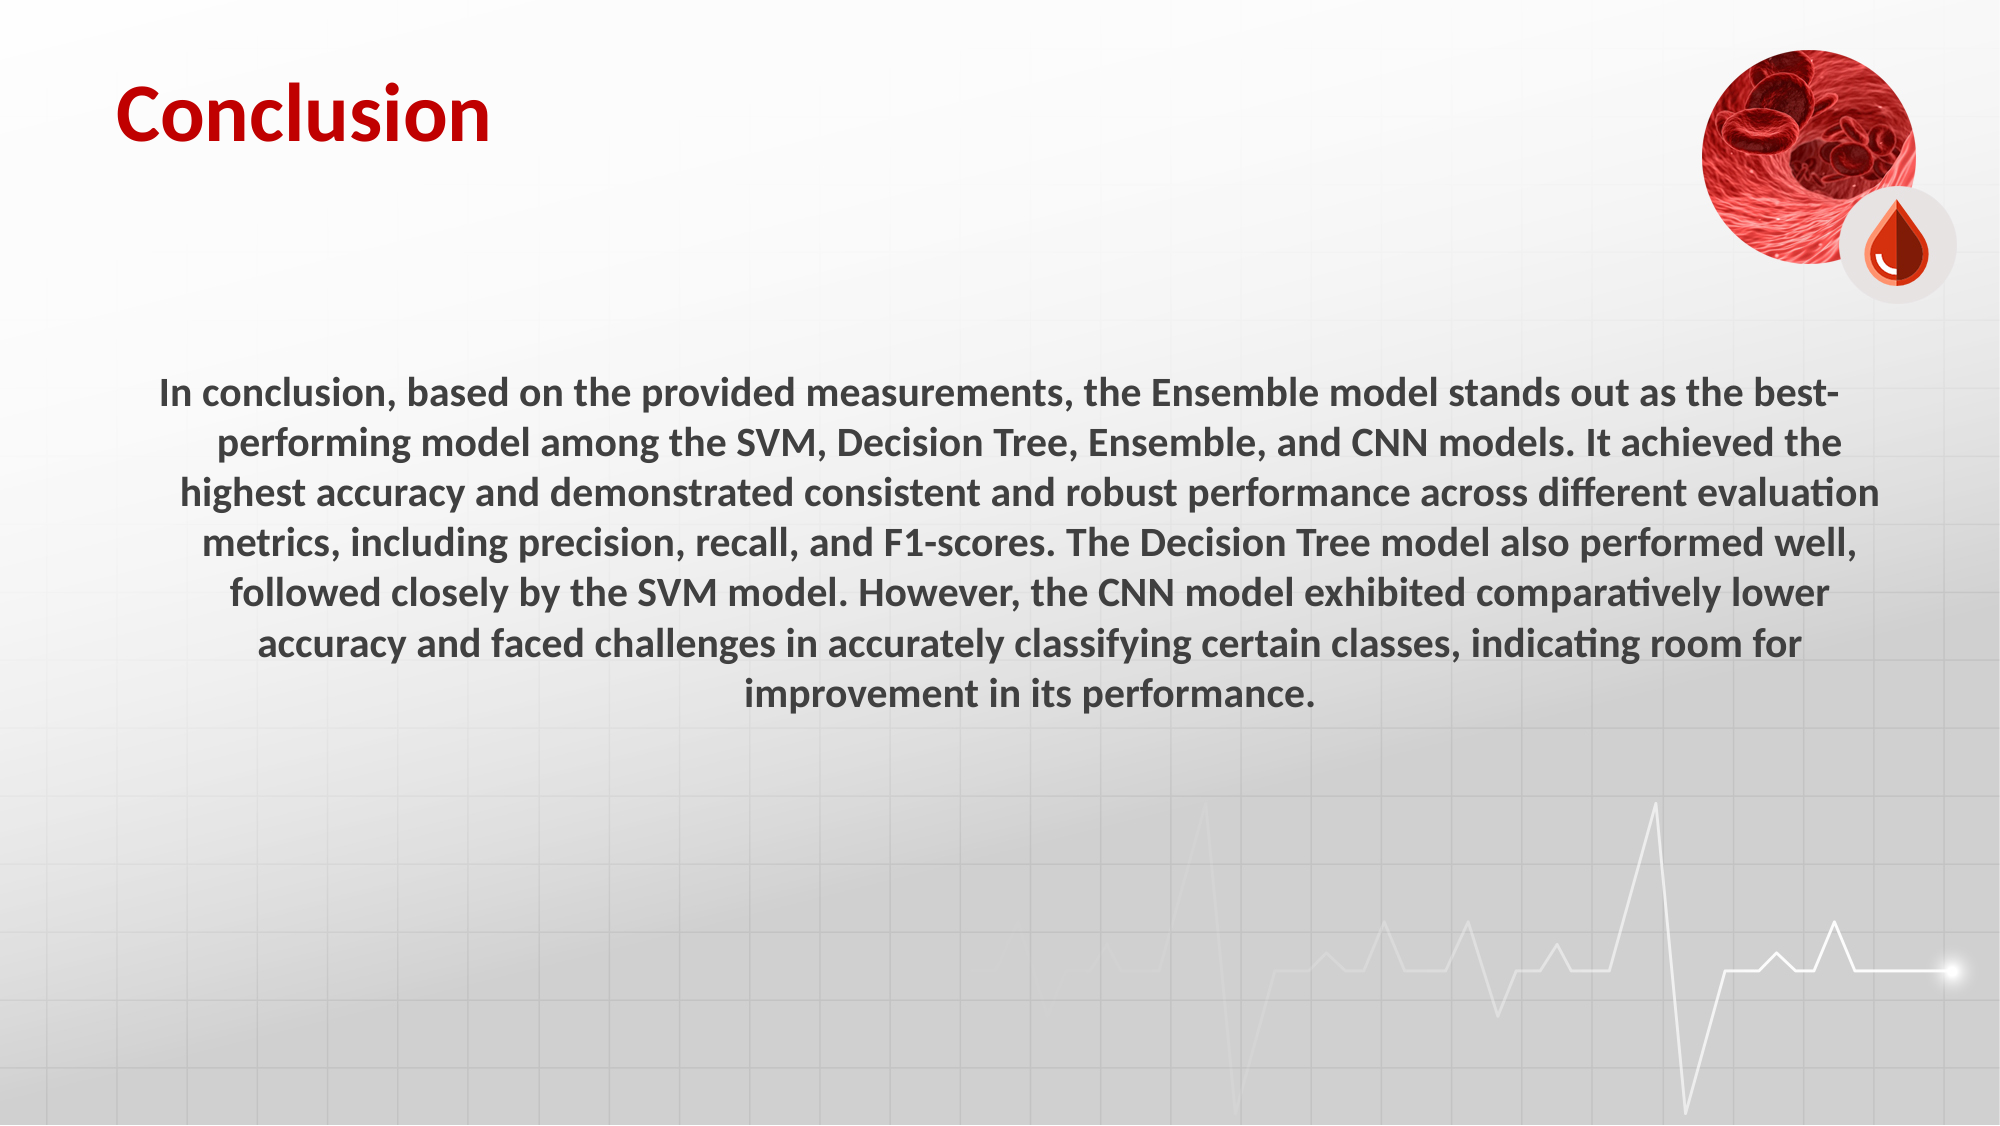

# Conclusion
In conclusion, based on the provided measurements, the Ensemble model stands out as the best-performing model among the SVM, Decision Tree, Ensemble, and CNN models. It achieved the highest accuracy and demonstrated consistent and robust performance across different evaluation metrics, including precision, recall, and F1-scores. The Decision Tree model also performed well, followed closely by the SVM model. However, the CNN model exhibited comparatively lower accuracy and faced challenges in accurately classifying certain classes, indicating room for improvement in its performance.